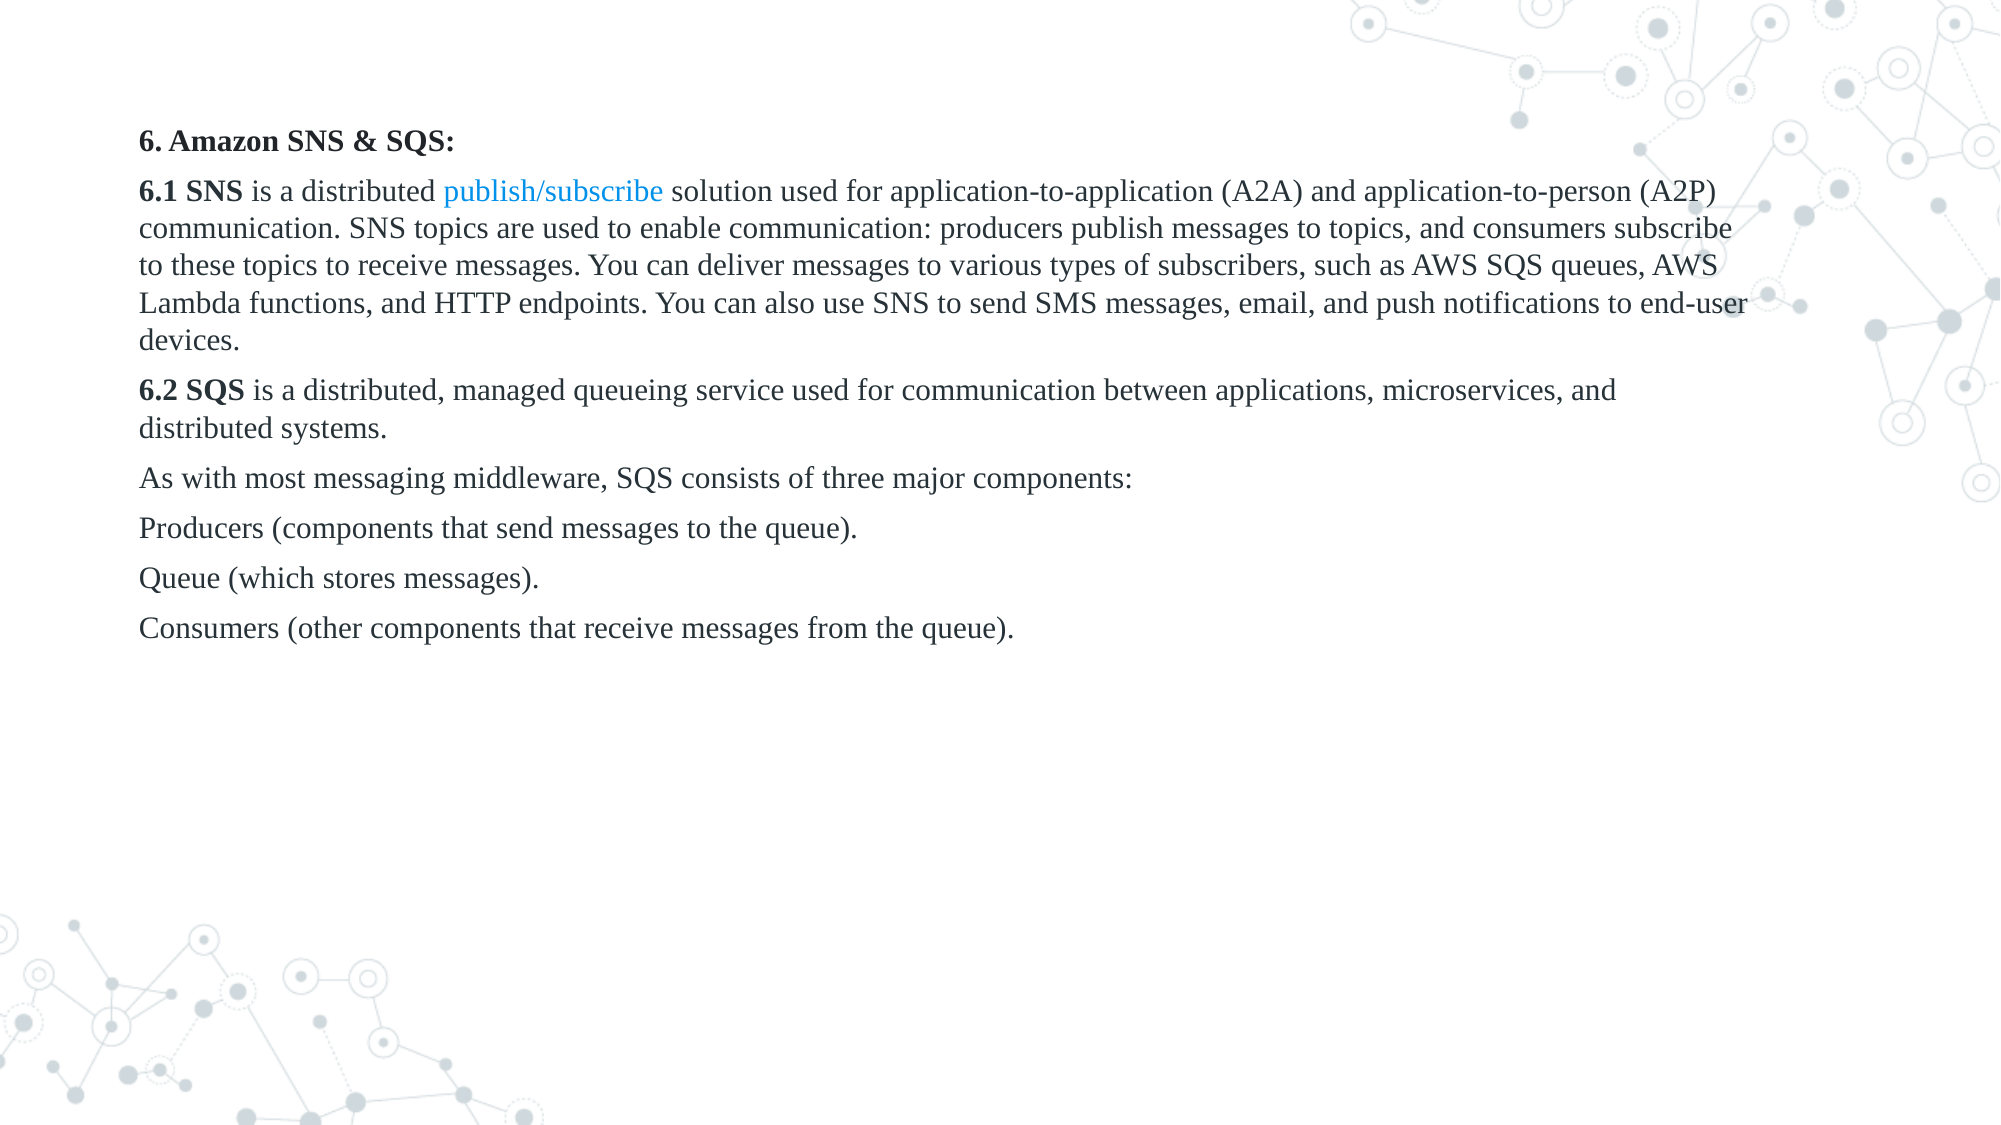

6. Amazon SNS & SQS:
6.1 SNS is a distributed publish/subscribe solution used for application-to-application (A2A) and application-to-person (A2P) communication. SNS topics are used to enable communication: producers publish messages to topics, and consumers subscribe to these topics to receive messages. You can deliver messages to various types of subscribers, such as AWS SQS queues, AWS Lambda functions, and HTTP endpoints. You can also use SNS to send SMS messages, email, and push notifications to end-user devices.
6.2 SQS is a distributed, managed queueing service used for communication between applications, microservices, and distributed systems.
As with most messaging middleware, SQS consists of three major components:
Producers (components that send messages to the queue).
Queue (which stores messages).
Consumers (other components that receive messages from the queue).